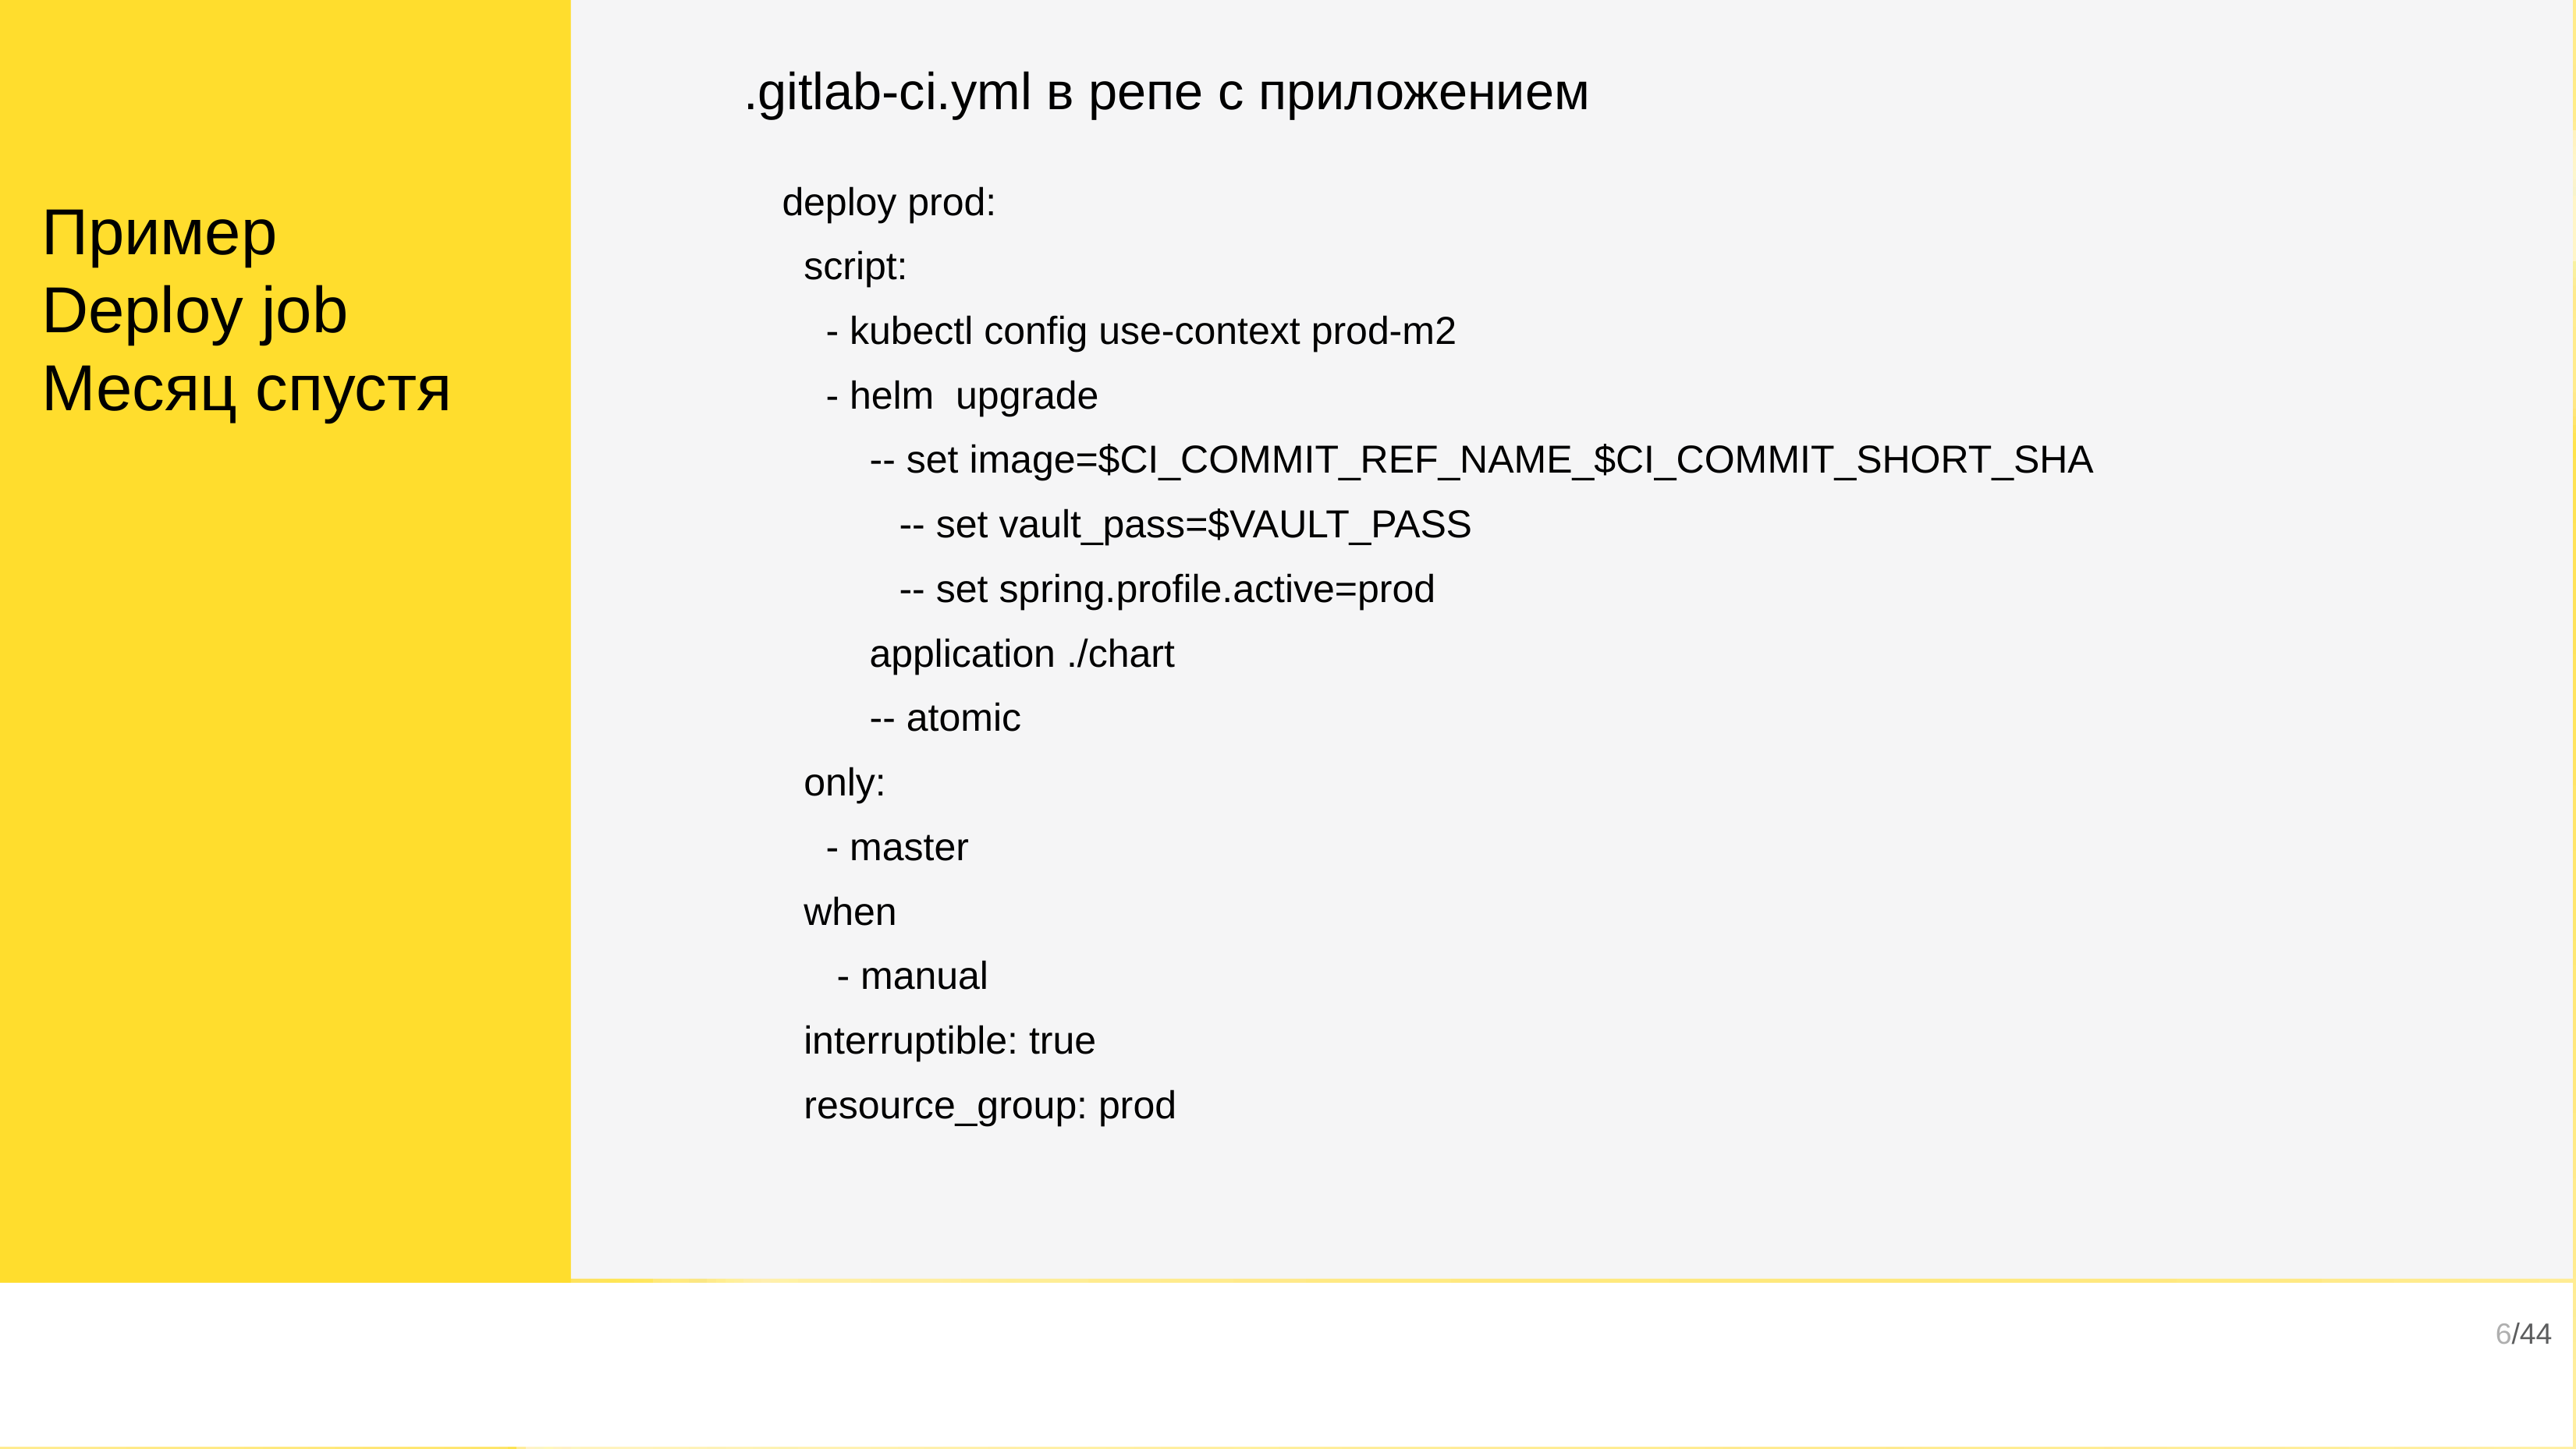

.gitlab-ci.yml в репе с приложением
deploy prod:
  script:
    - kubectl config use-context prod-m2
    - helm  upgrade
        -- set image=$CI_COMMIT_REF_NAME_$CI_COMMIT_SHORT_SHA
	-- set vault_pass=$VAULT_PASS
	-- set spring.profile.active=prod
        application ./chart
        -- atomic
  only:
    - master
  when
     - manual
  interruptible: true
  resource_group: prod
Пример
Deploy job
Месяц спустя

6/44